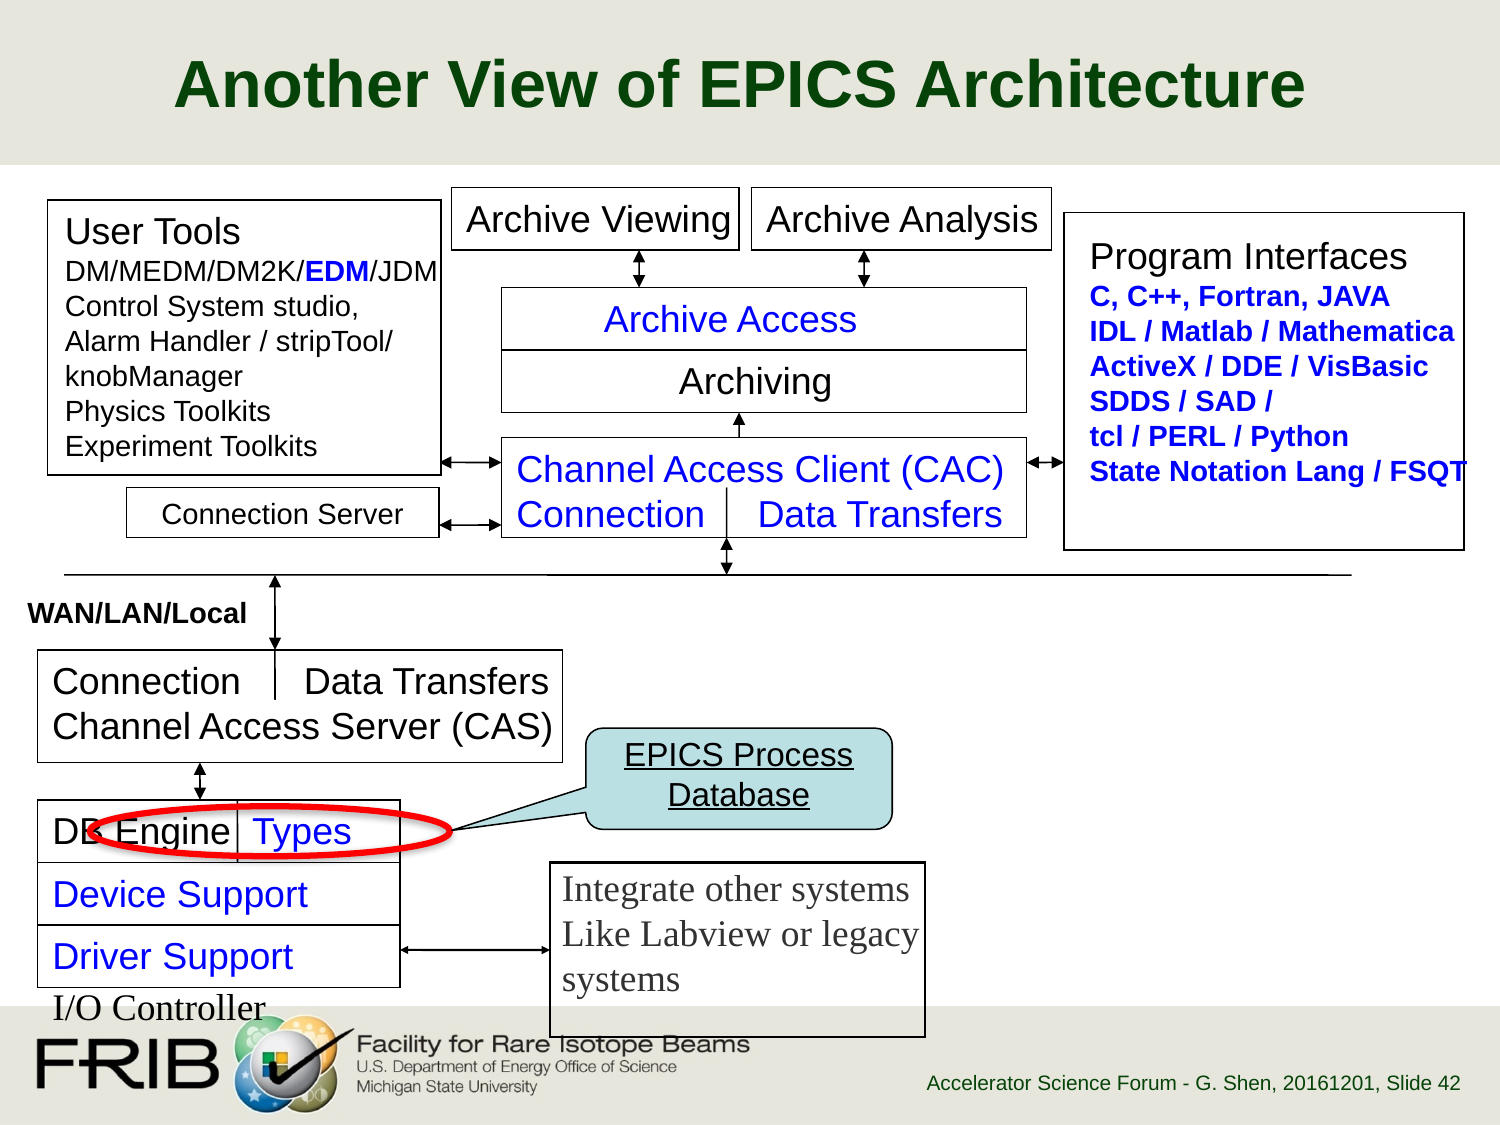

# Another View of EPICS Architecture

Archive Viewing

Archive Analysis

User Tools
DM/MEDM/DM2K/EDM/JDM
Control System studio,
Alarm Handler / stripTool/
knobManager
Physics Toolkits
Experiment Toolkits

Program Interfaces
C, C++, Fortran, JAVA
IDL / Matlab / Mathematica
ActiveX / DDE / VisBasic
SDDS / SAD /
tcl / PERL / Python
State Notation Lang / FSQT

Archive Access

Archiving

Channel Access Client (CAC)
Connection     Data Transfers

Connection Server

WAN/LAN/Local

Connection      Data Transfers
Channel Access Server (CAS)

EPICS Process Database

DB Engine

Types

Integrate other systems
Like Labview or legacy
systems

Device Support

Driver Support

I/O Controller
Accelerator Science Forum - G. Shen, 20161201
, Slide 42